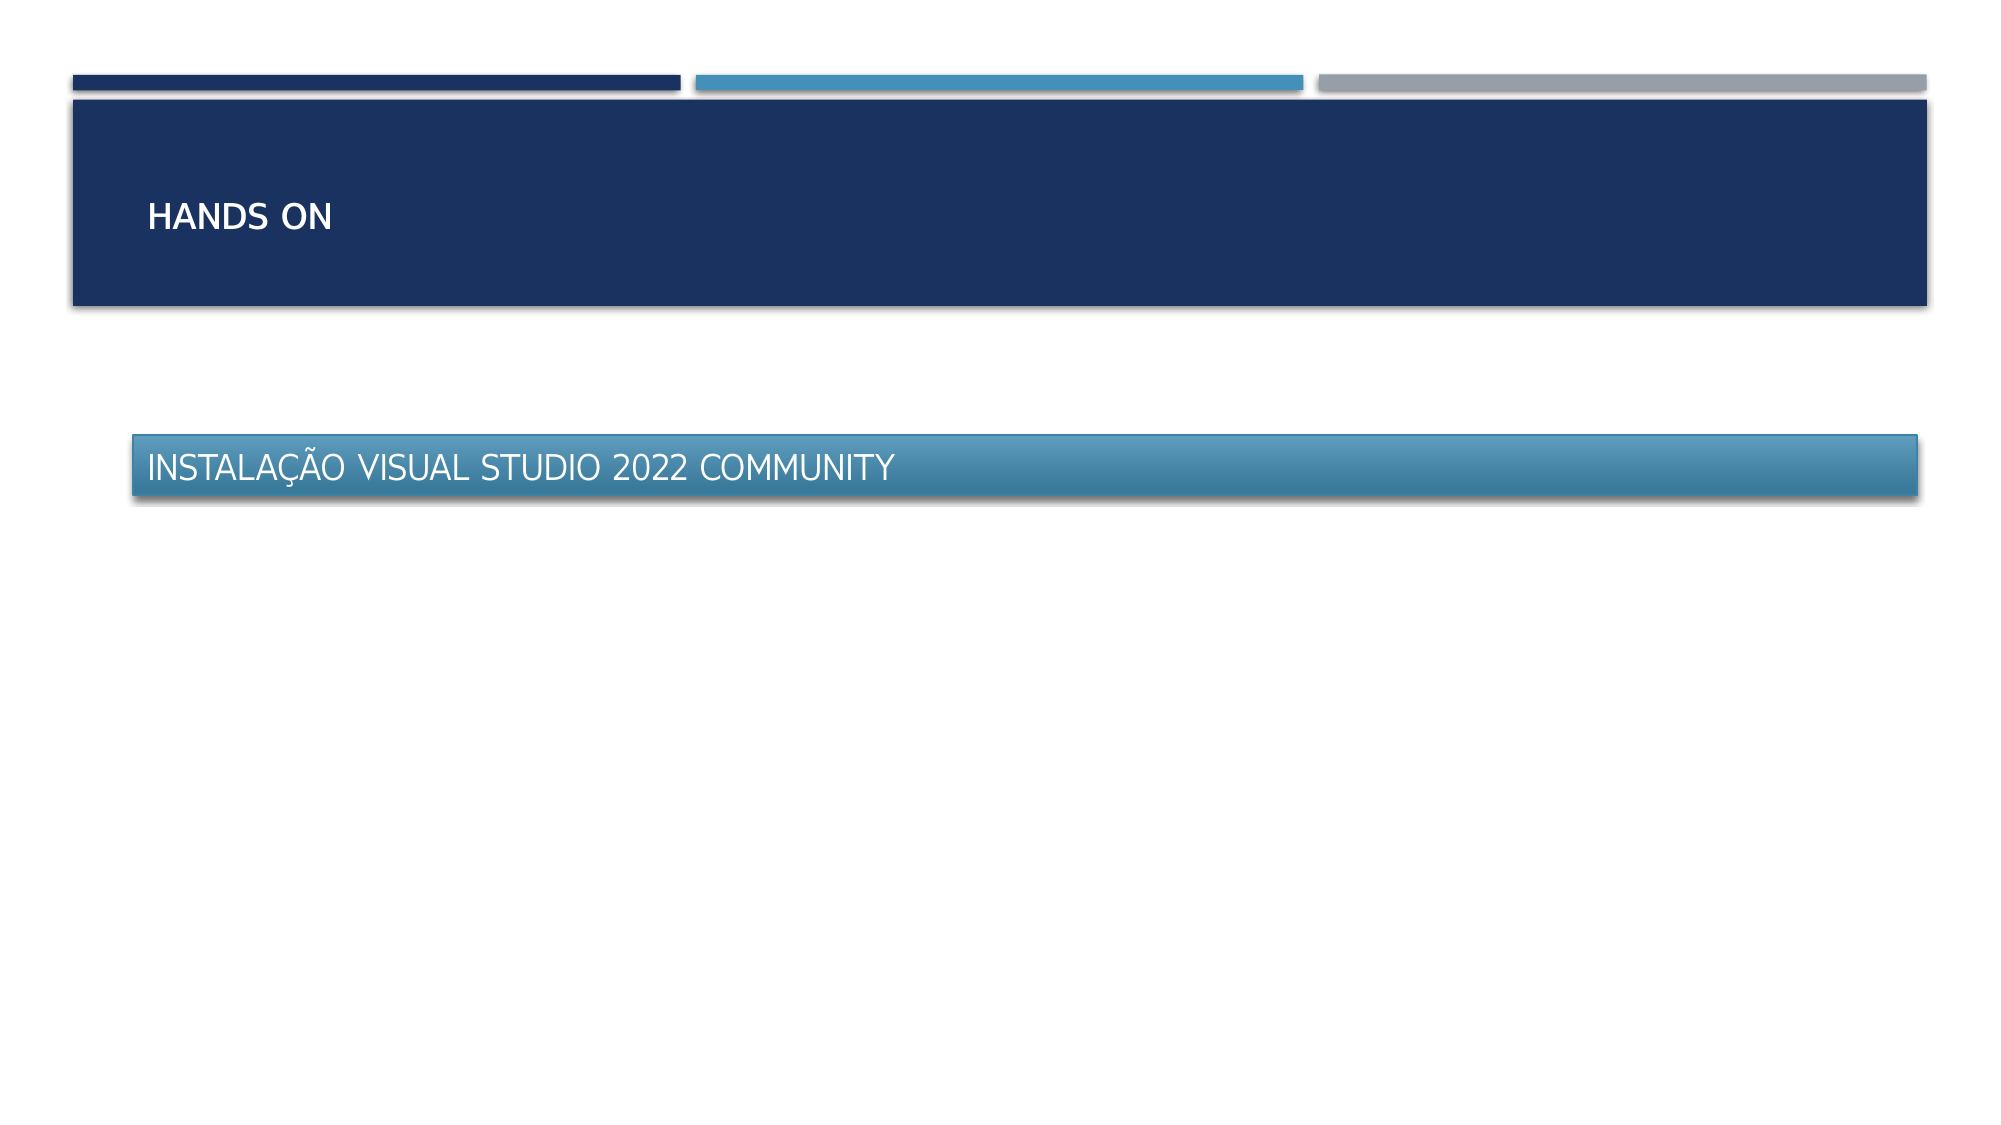

HANDS ON
INSTALAÇÃO VISUAL STUDIO 2022 COMMUNITY